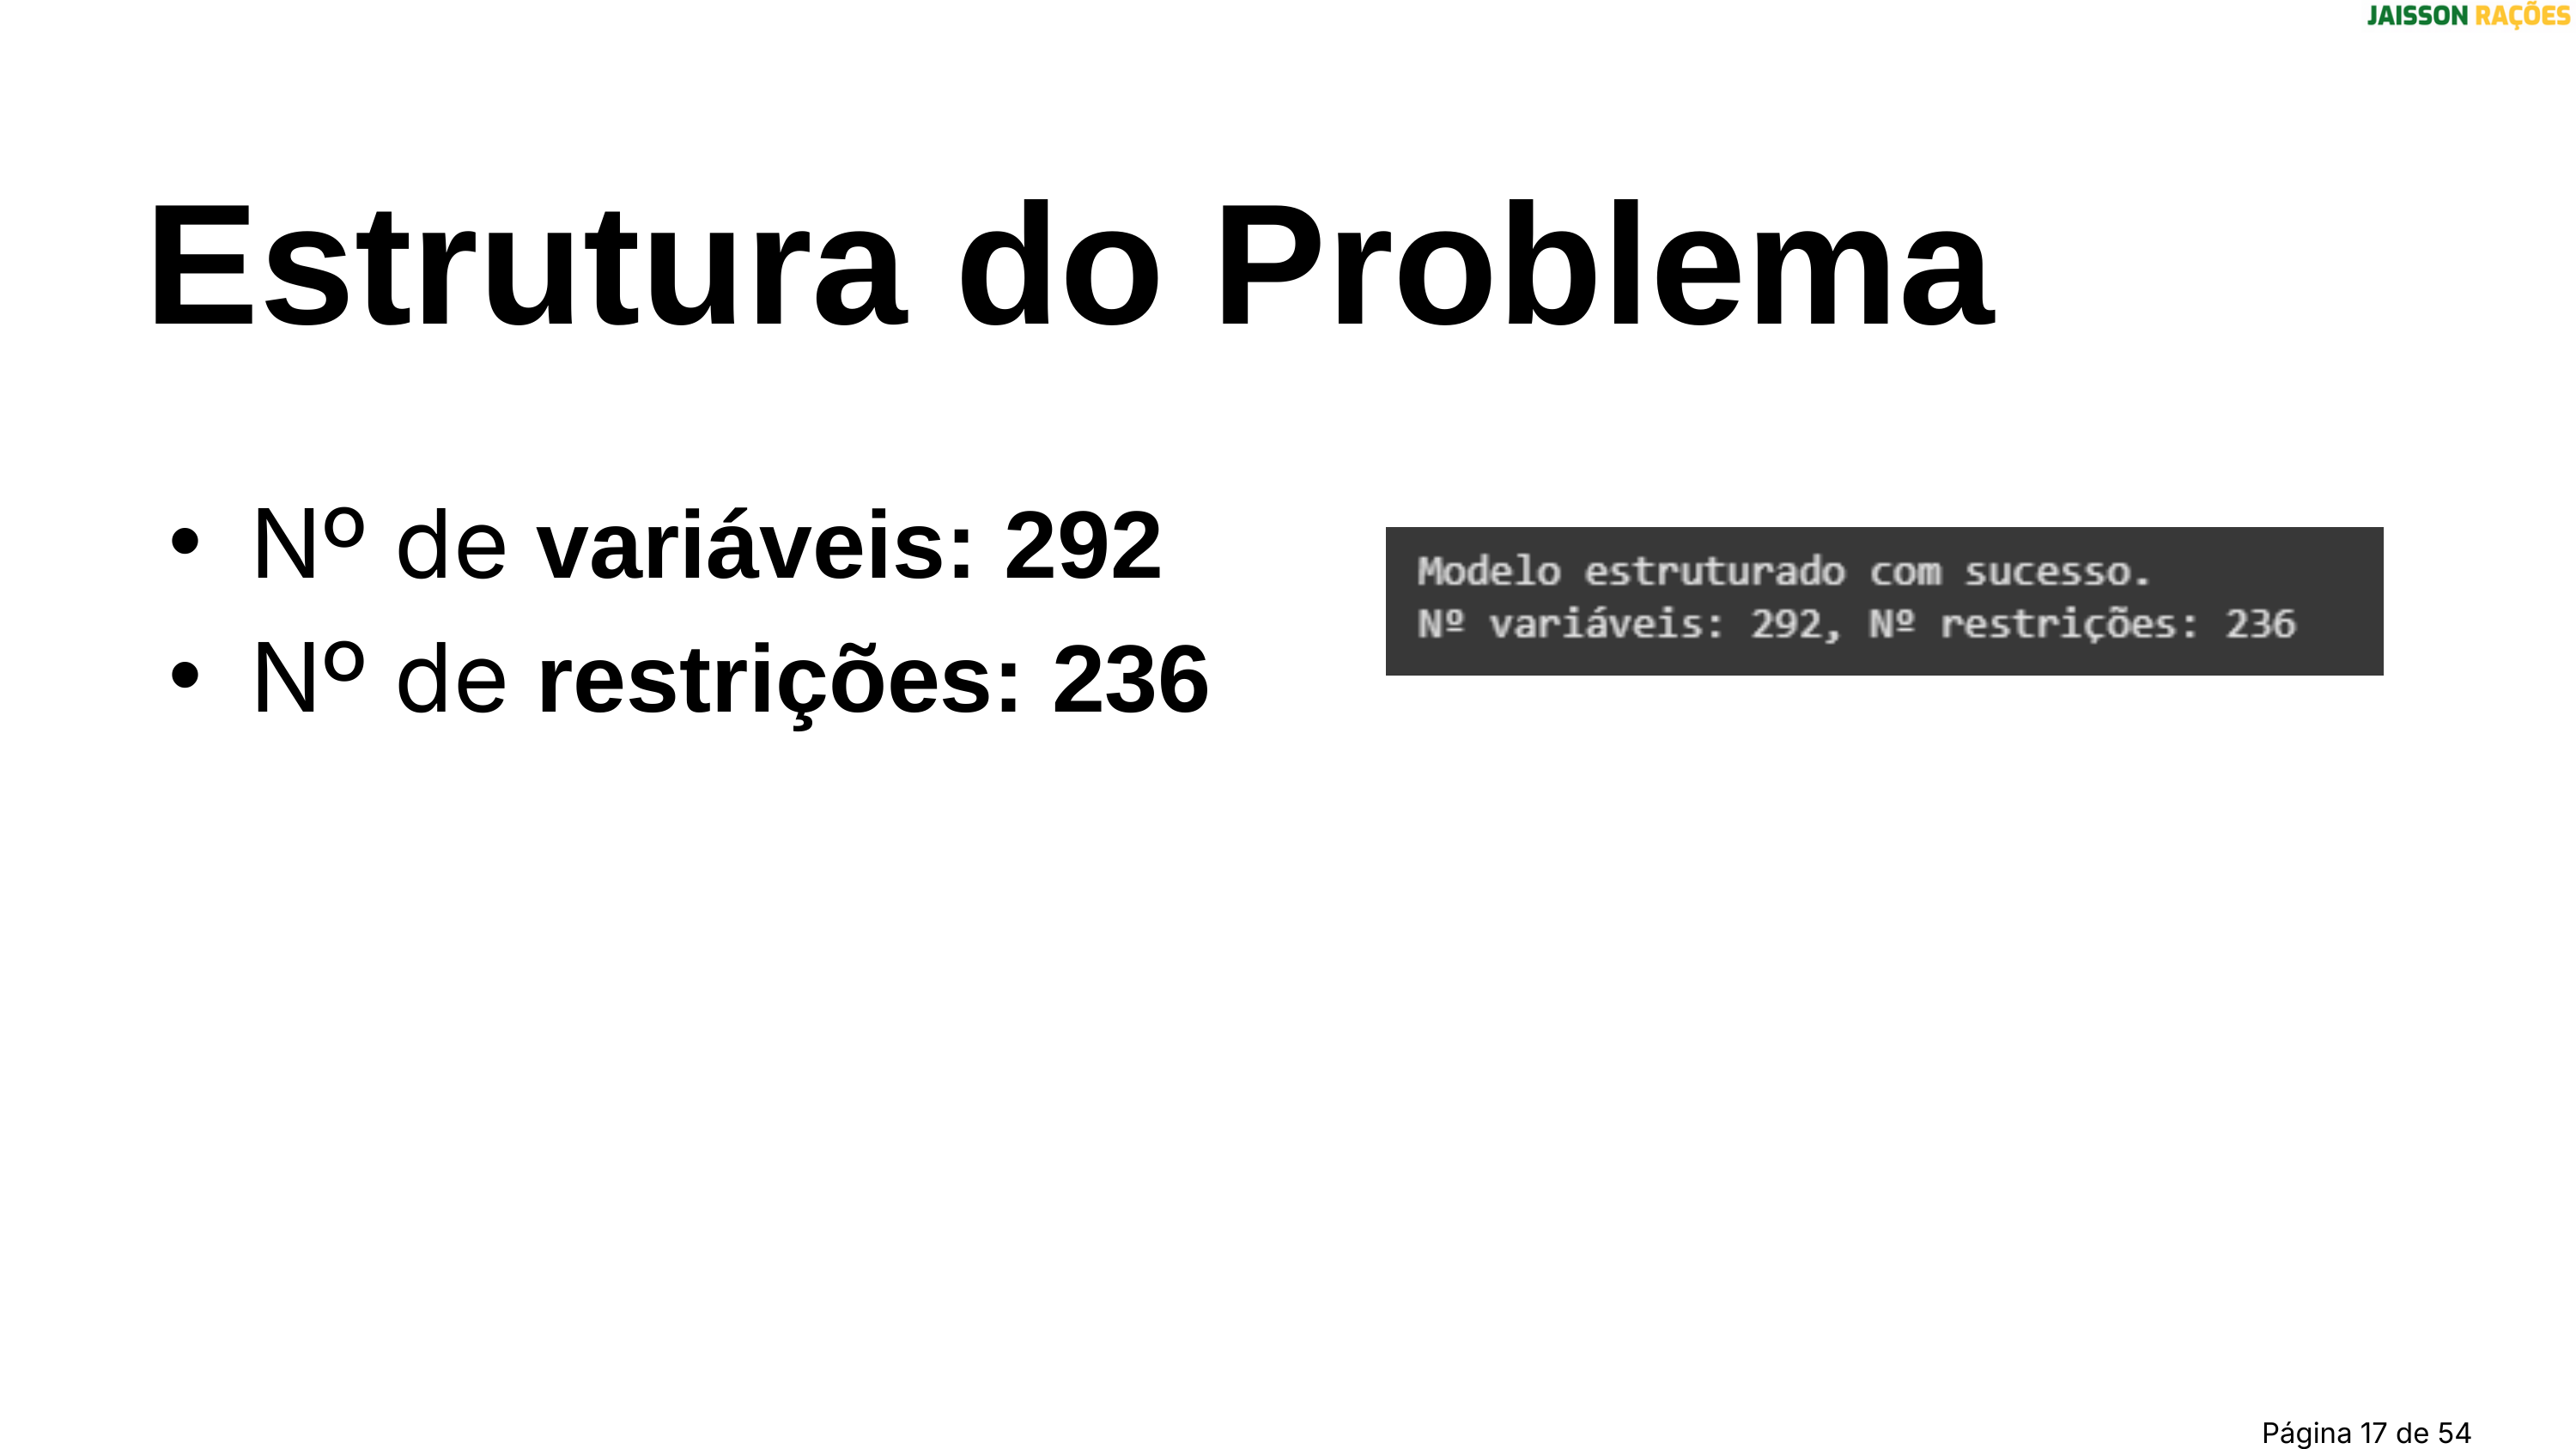

Estrutura do Problema
Nº de variáveis: 292
Nº de restrições: 236

Página 17 de 54